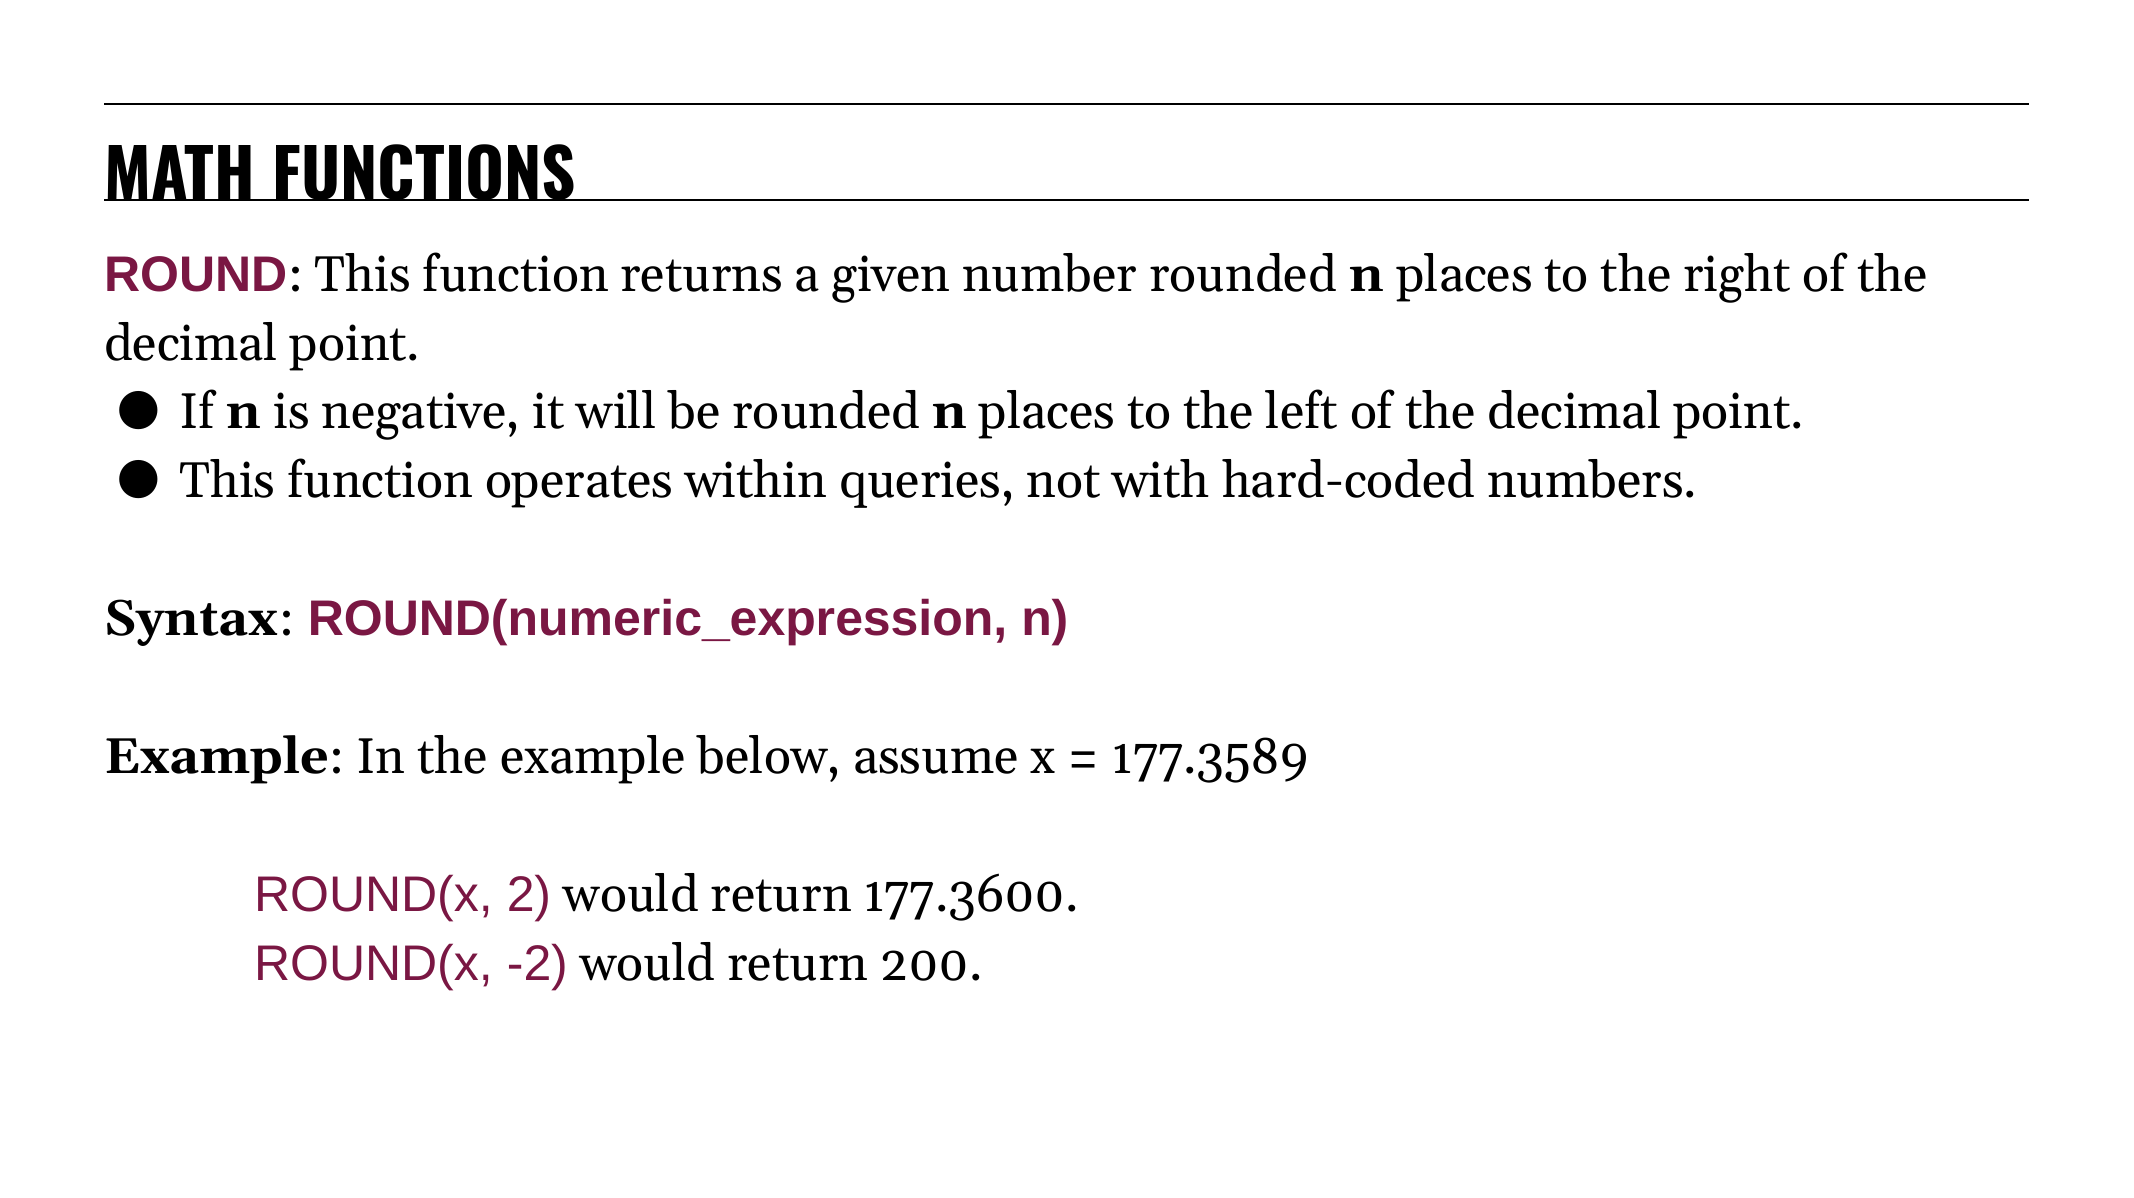

MATH FUNCTIONS
ROUND: This function returns a given number rounded n places to the right of the decimal point.
If n is negative, it will be rounded n places to the left of the decimal point.
This function operates within queries, not with hard-coded numbers.
Syntax: ROUND(numeric_expression, n)
Example: In the example below, assume x = 177.3589

ROUND(x, 2) would return 177.3600.
ROUND(x, -2) would return 200.